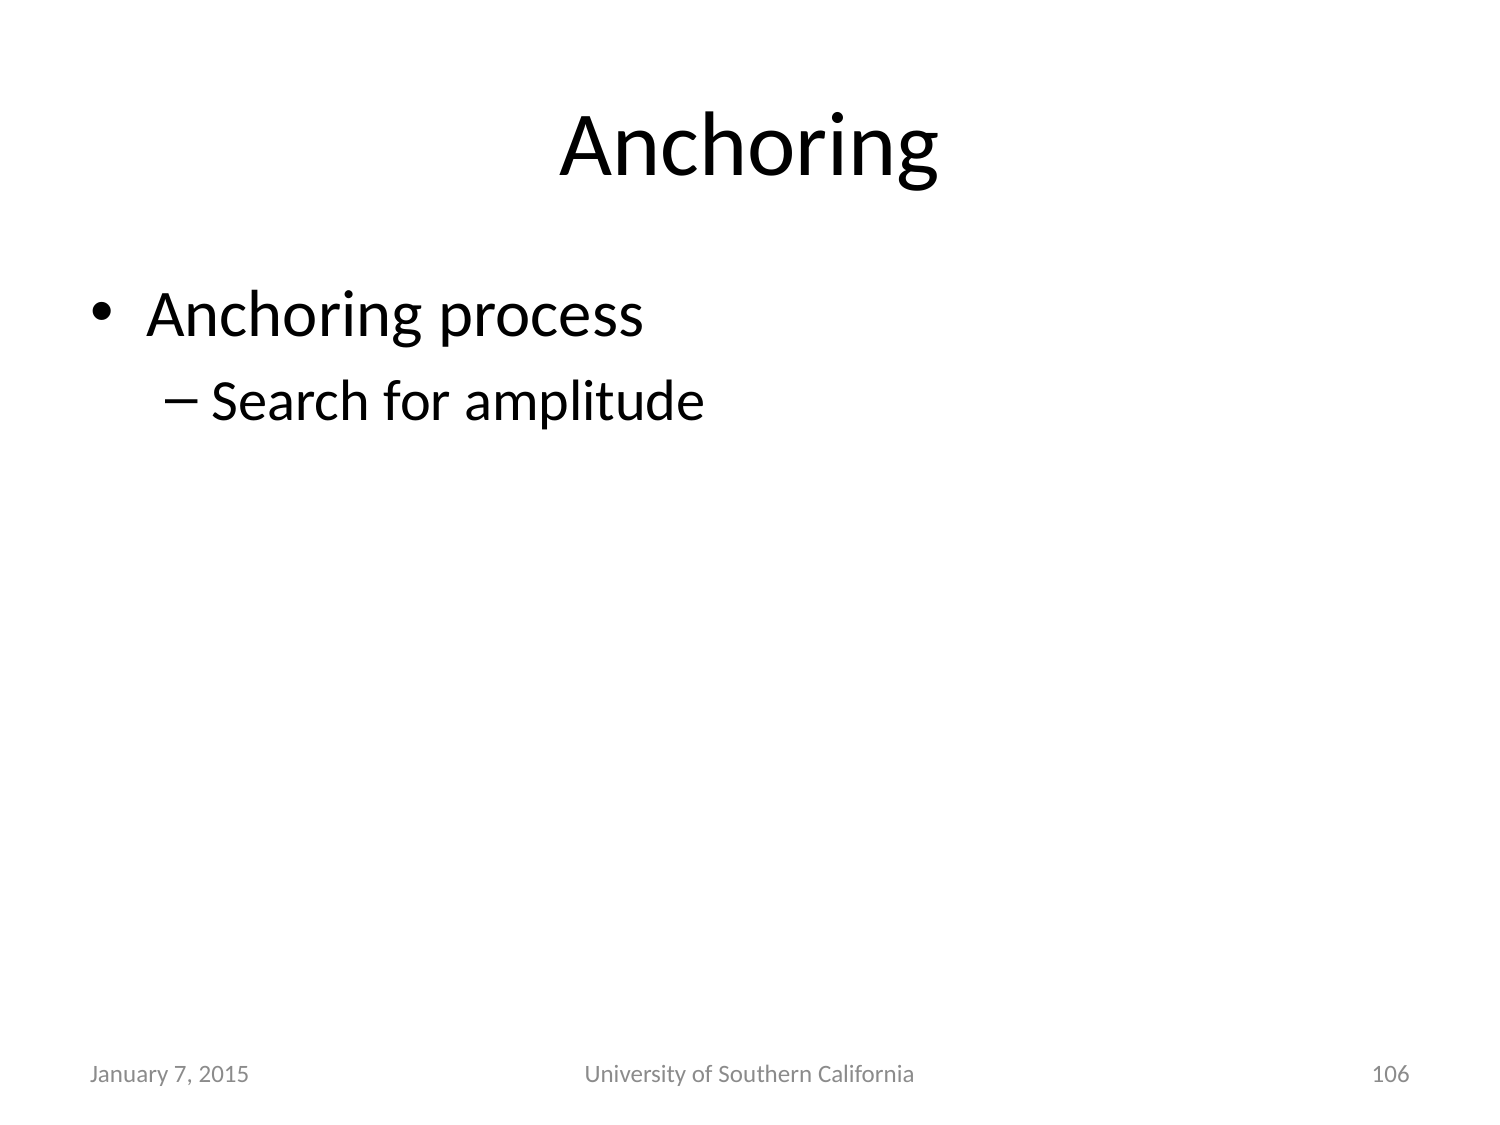

# Anchoring
Anchoring process
Search for amplitude

January 7, 2015
University of Southern California
106